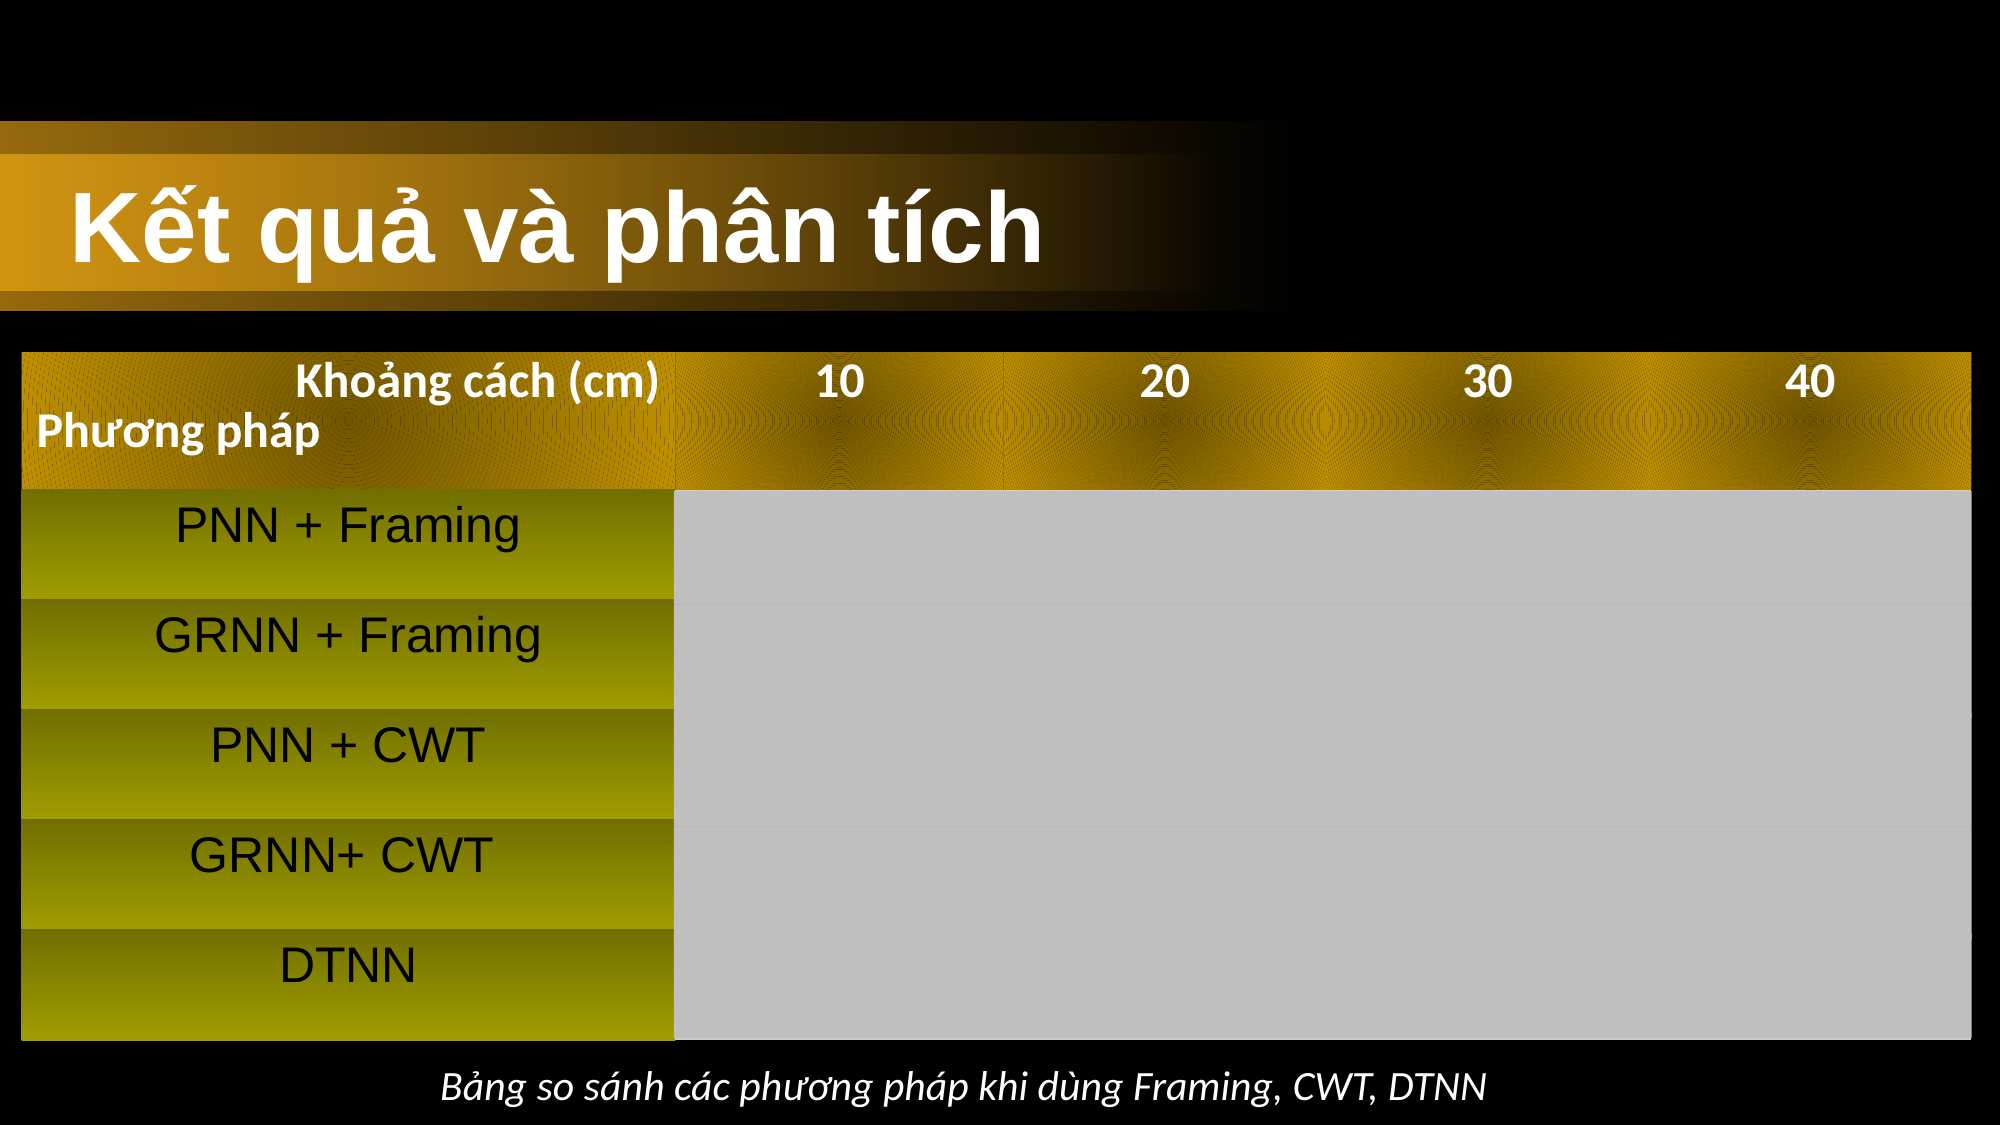

Kết quả và phân tích
| Khoảng cách (cm) Phương pháp | 10 | 20 | 30 | 40 |
| --- | --- | --- | --- | --- |
| PNN + Framing | 0.0048 | 0.0053 | 0.0123 | 0.0313 |
| GRNN + Framing | 0.0050 | 0.0053 | 0.0127 | 0.0311 |
| PNN + CWT | 0.0054 | 0.0047 | 0.0118 | 0.0341 |
| GRNN+ CWT | 0.0054 | 0.0050 | 0.0119 | 0.0338 |
| DTNN | 0.0037 | 0.0047 | 0.0126 | 0.0317 |

Bảng so sánh các phương pháp khi dùng Framing, CWT, DTNN